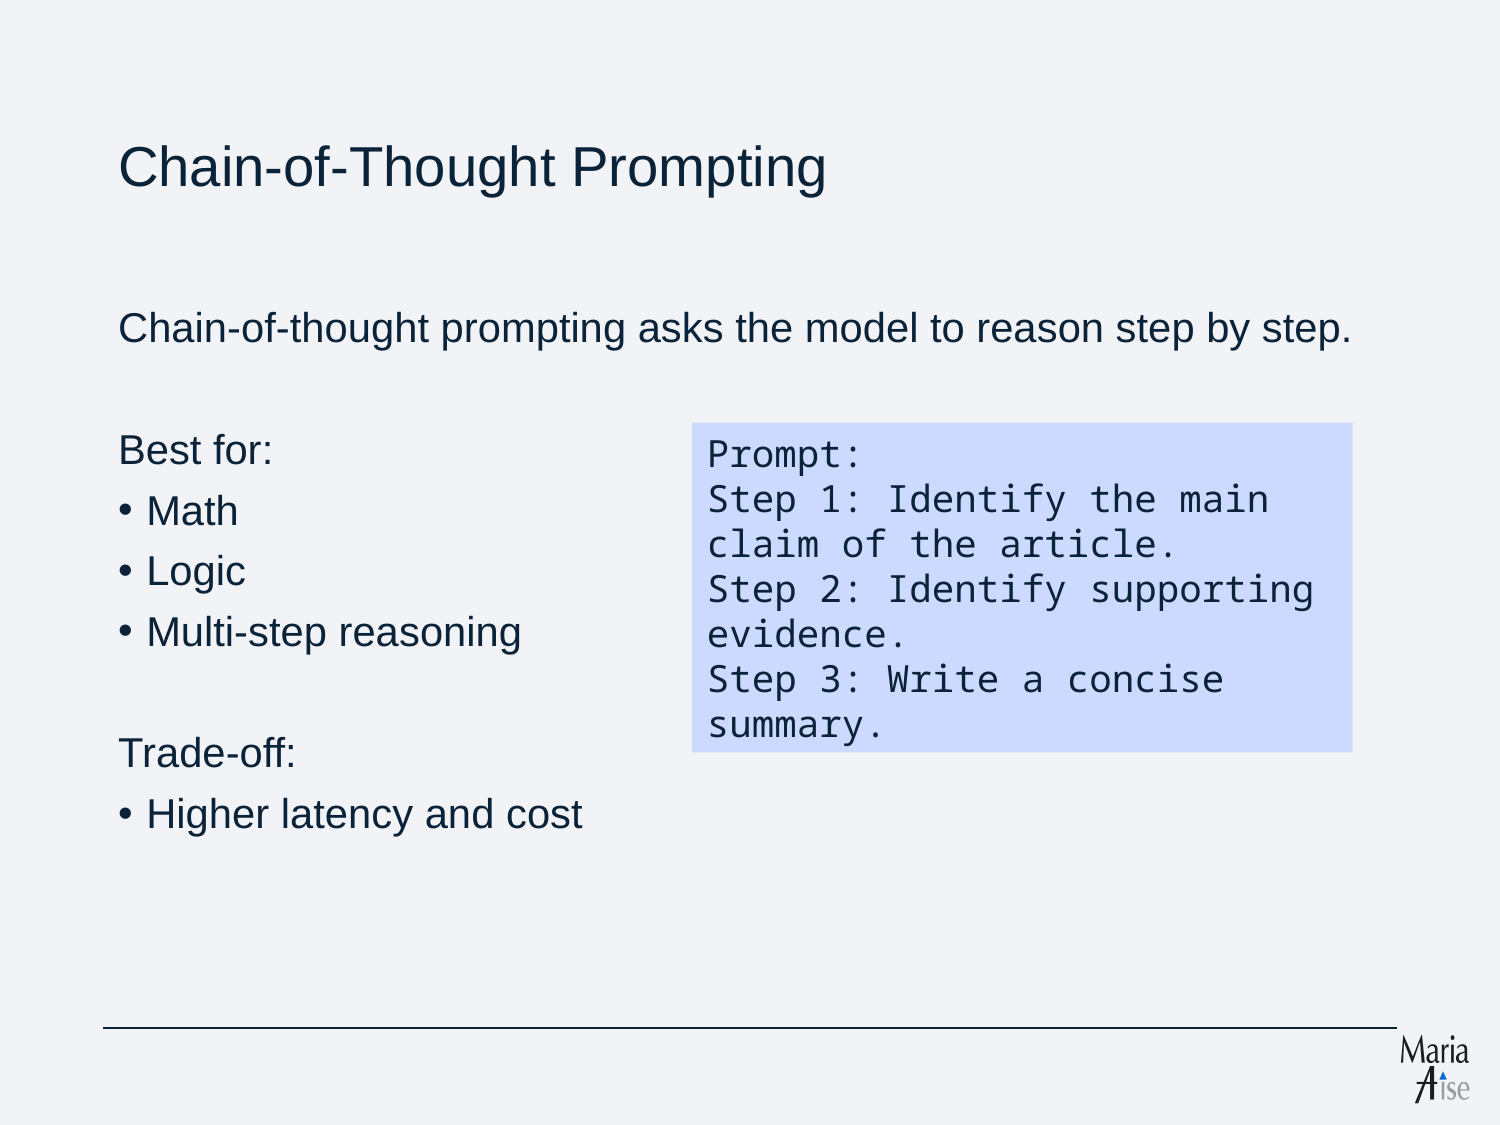

# Chain-of-Thought Prompting
Chain-of-thought prompting asks the model to reason step by step.

Best for:
Math
Logic
Multi-step reasoning

Trade-off:
Higher latency and cost
Prompt:
Step 1: Identify the main claim of the article.
Step 2: Identify supporting evidence.
Step 3: Write a concise summary.